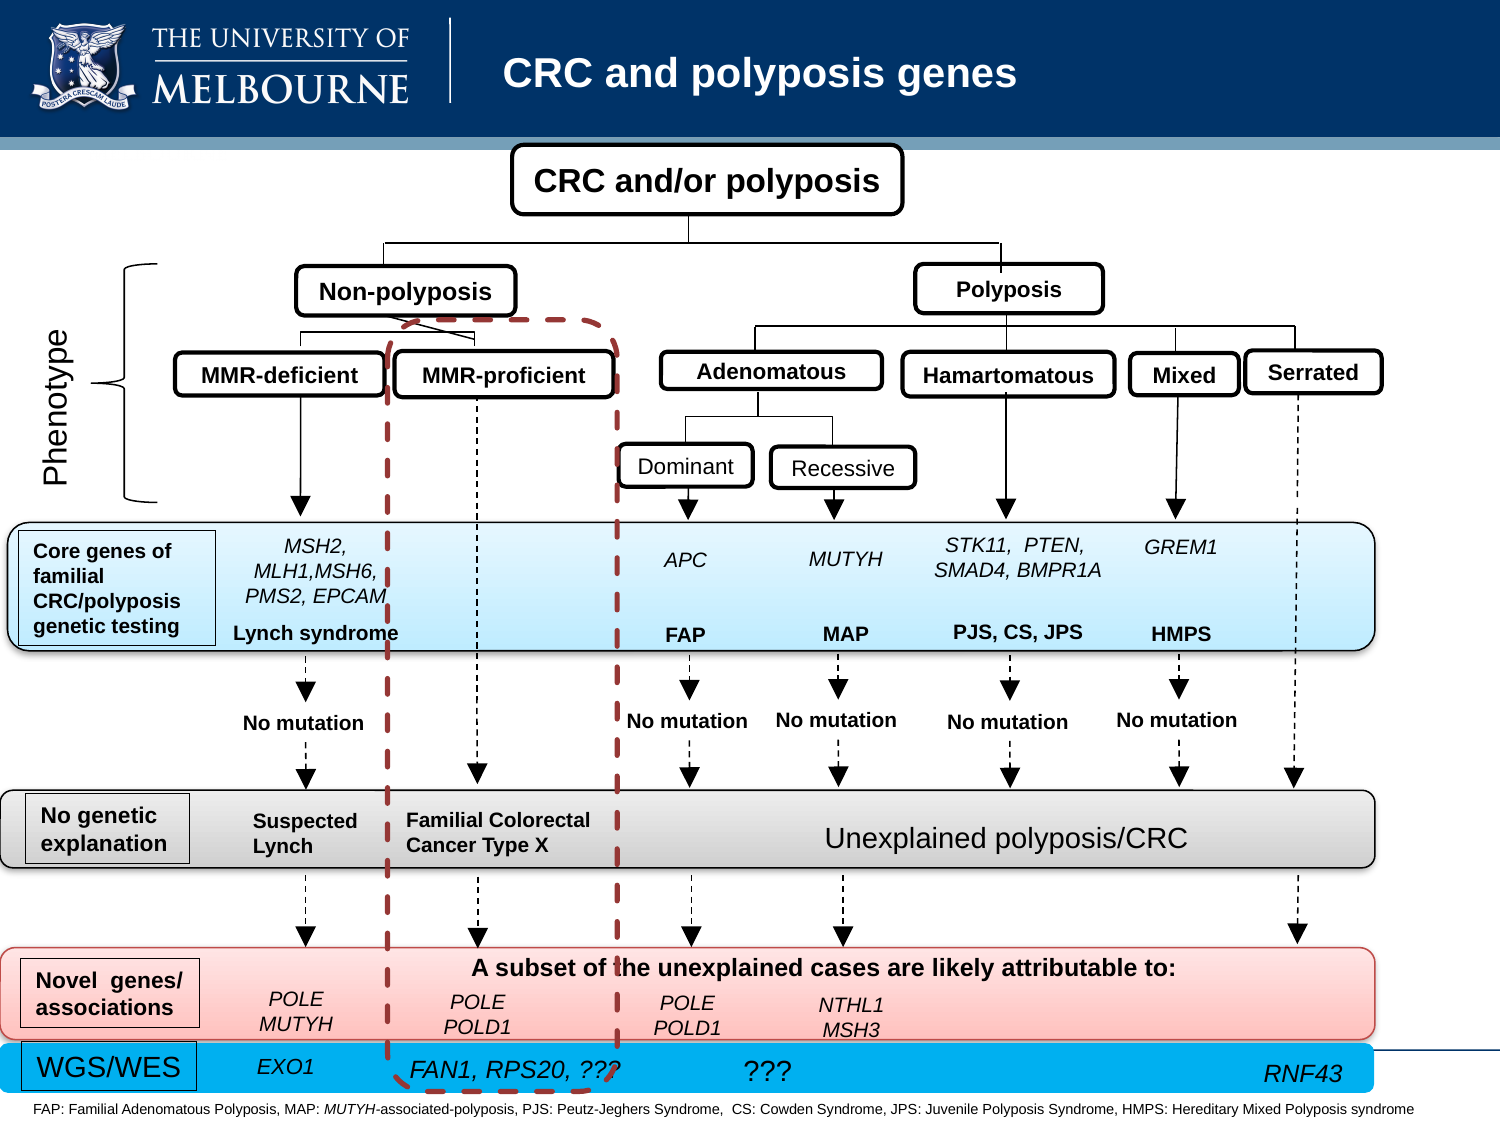

CRC and Polyposis susceptibility genes

CRC and polyposis genes
CRC and/or polyposis

Polyposis
Non-polyposis

Serrated
MMR-proficient
Adenomatous
Hamartomatous
MMR-deficient
Mixed

Phenotype

STK11,  PTEN,
SMAD4, BMPR1A

PJS, CS, JPS
MSH2, MLH1,MSH6,
PMS2, EPCAM
Lynch syndrome
MUTYH

MAP
GREM1

HMPS
APC

FAP
Core genes of familial CRC/polyposis genetic testing
No mutation
No mutation
No mutation
No mutation
No mutation
No genetic explanation
Familial Colorectal Cancer Type X
Suspected Lynch
Unexplained polyposis/CRC

Dominant
Recessive
A subset of the unexplained cases are likely attributable to:

Novel  genes/
associations
POLE
MUTYH
POLE
POLD1
POLE
POLD1
NTHL1
MSH3
WGS/WES

???
EXO1
FAN1, RPS20, ???
RNF43
FAP: Familial Adenomatous Polyposis, MAP: MUTYH-associated-polyposis, PJS: Peutz-Jeghers Syndrome,  CS: Cowden Syndrome, JPS: Juvenile Polyposis Syndrome, HMPS: Hereditary Mixed Polyposis syndrome